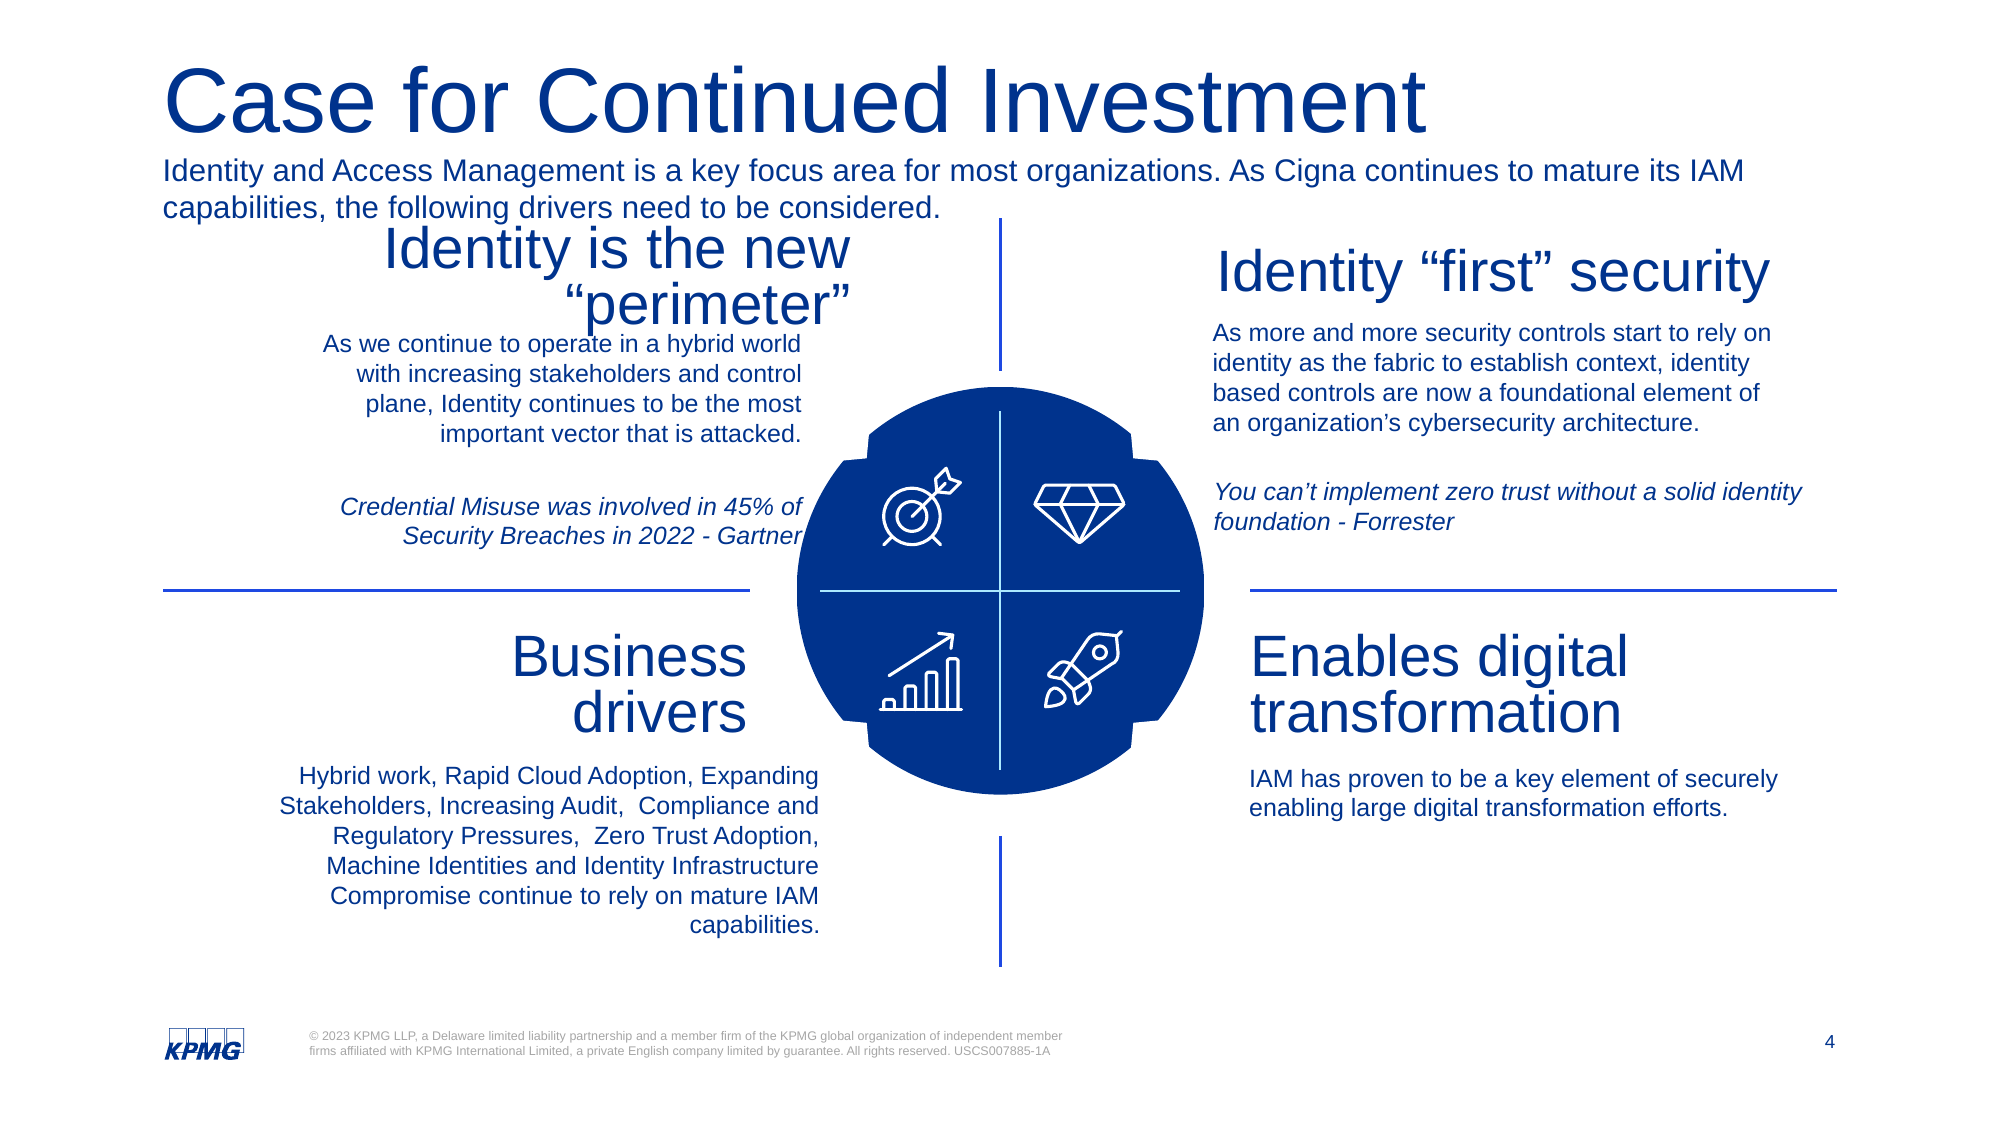

# Case for Continued Investment
Identity and Access Management is a key focus area for most organizations. As Cigna continues to mature its IAM capabilities, the following drivers need to be considered.
Identity “first” security
Identity is the new “perimeter”
As more and more security controls start to rely on identity as the fabric to establish context, identity based controls are now a foundational element of an organization’s cybersecurity architecture.
As we continue to operate in a hybrid world with increasing stakeholders and control plane, Identity continues to be the most important vector that is attacked.

Credential Misuse was involved in 45% of Security Breaches in 2022 - Gartner

You can’t implement zero trust without a solid identity foundation - Forrester

Business drivers
Enables digital transformation

Hybrid work, Rapid Cloud Adoption, Expanding Stakeholders, Increasing Audit,  Compliance and Regulatory Pressures,  Zero Trust Adoption, Machine Identities and Identity Infrastructure Compromise continue to rely on mature IAM capabilities.
IAM has proven to be a key element of securely enabling large digital transformation efforts.